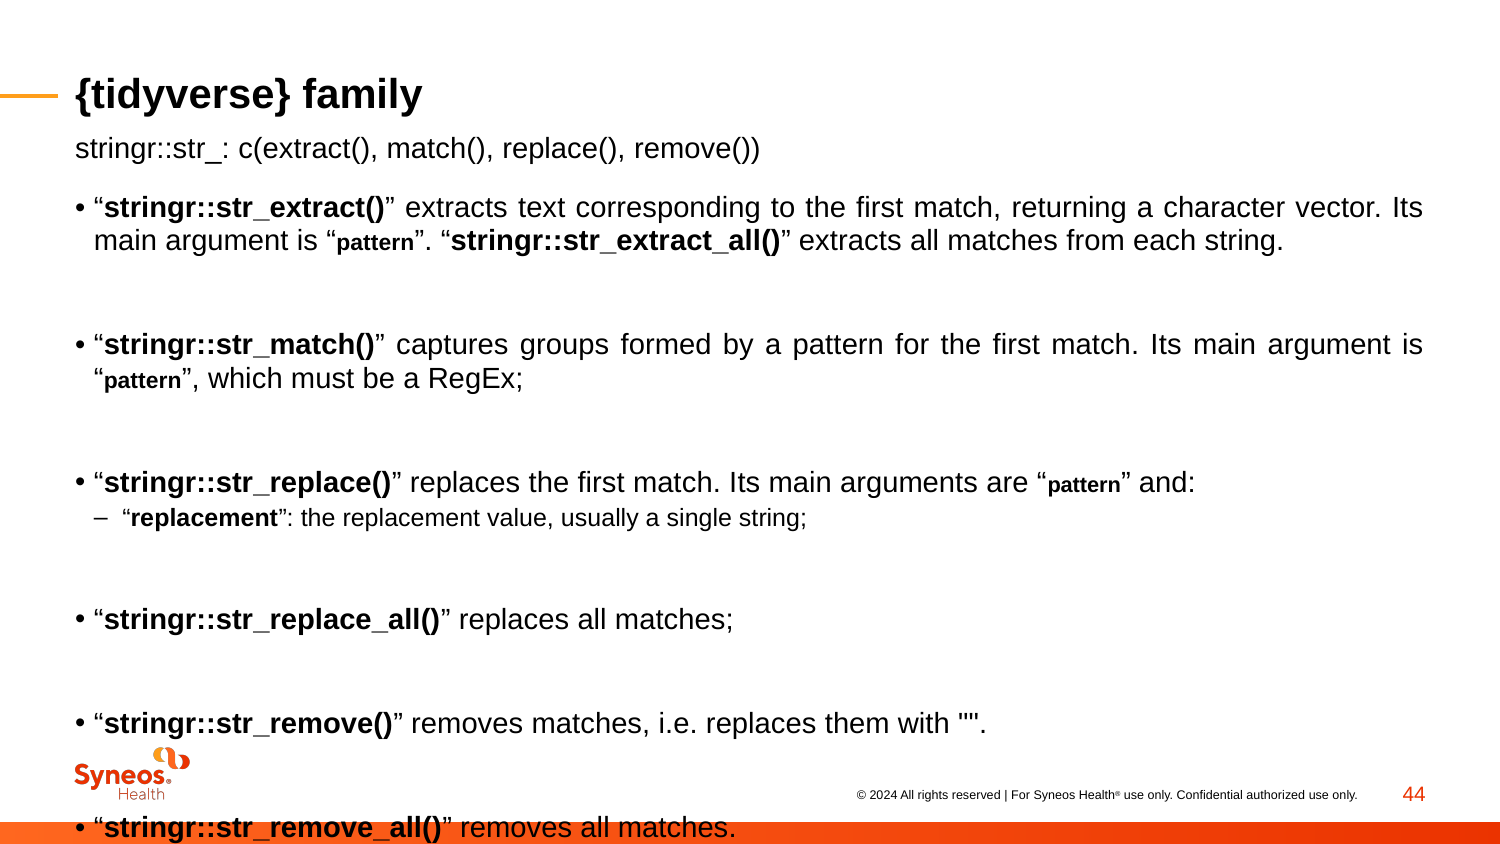

# {tidyverse} family
stringr::str_: c(extract(), match(), replace(), remove())
“stringr::str_extract()” extracts text corresponding to the first match, returning a character vector. Its main argument is “pattern”. “stringr::str_extract_all()” extracts all matches from each string.

“stringr::str_match()” captures groups formed by a pattern for the first match. Its main argument is “pattern”, which must be a RegEx;

“stringr::str_replace()” replaces the first match. Its main arguments are “pattern” and:
“replacement”: the replacement value, usually a single string;

“stringr::str_replace_all()” replaces all matches;

“stringr::str_remove()” removes matches, i.e. replaces them with "".

“stringr::str_remove_all()” removes all matches.